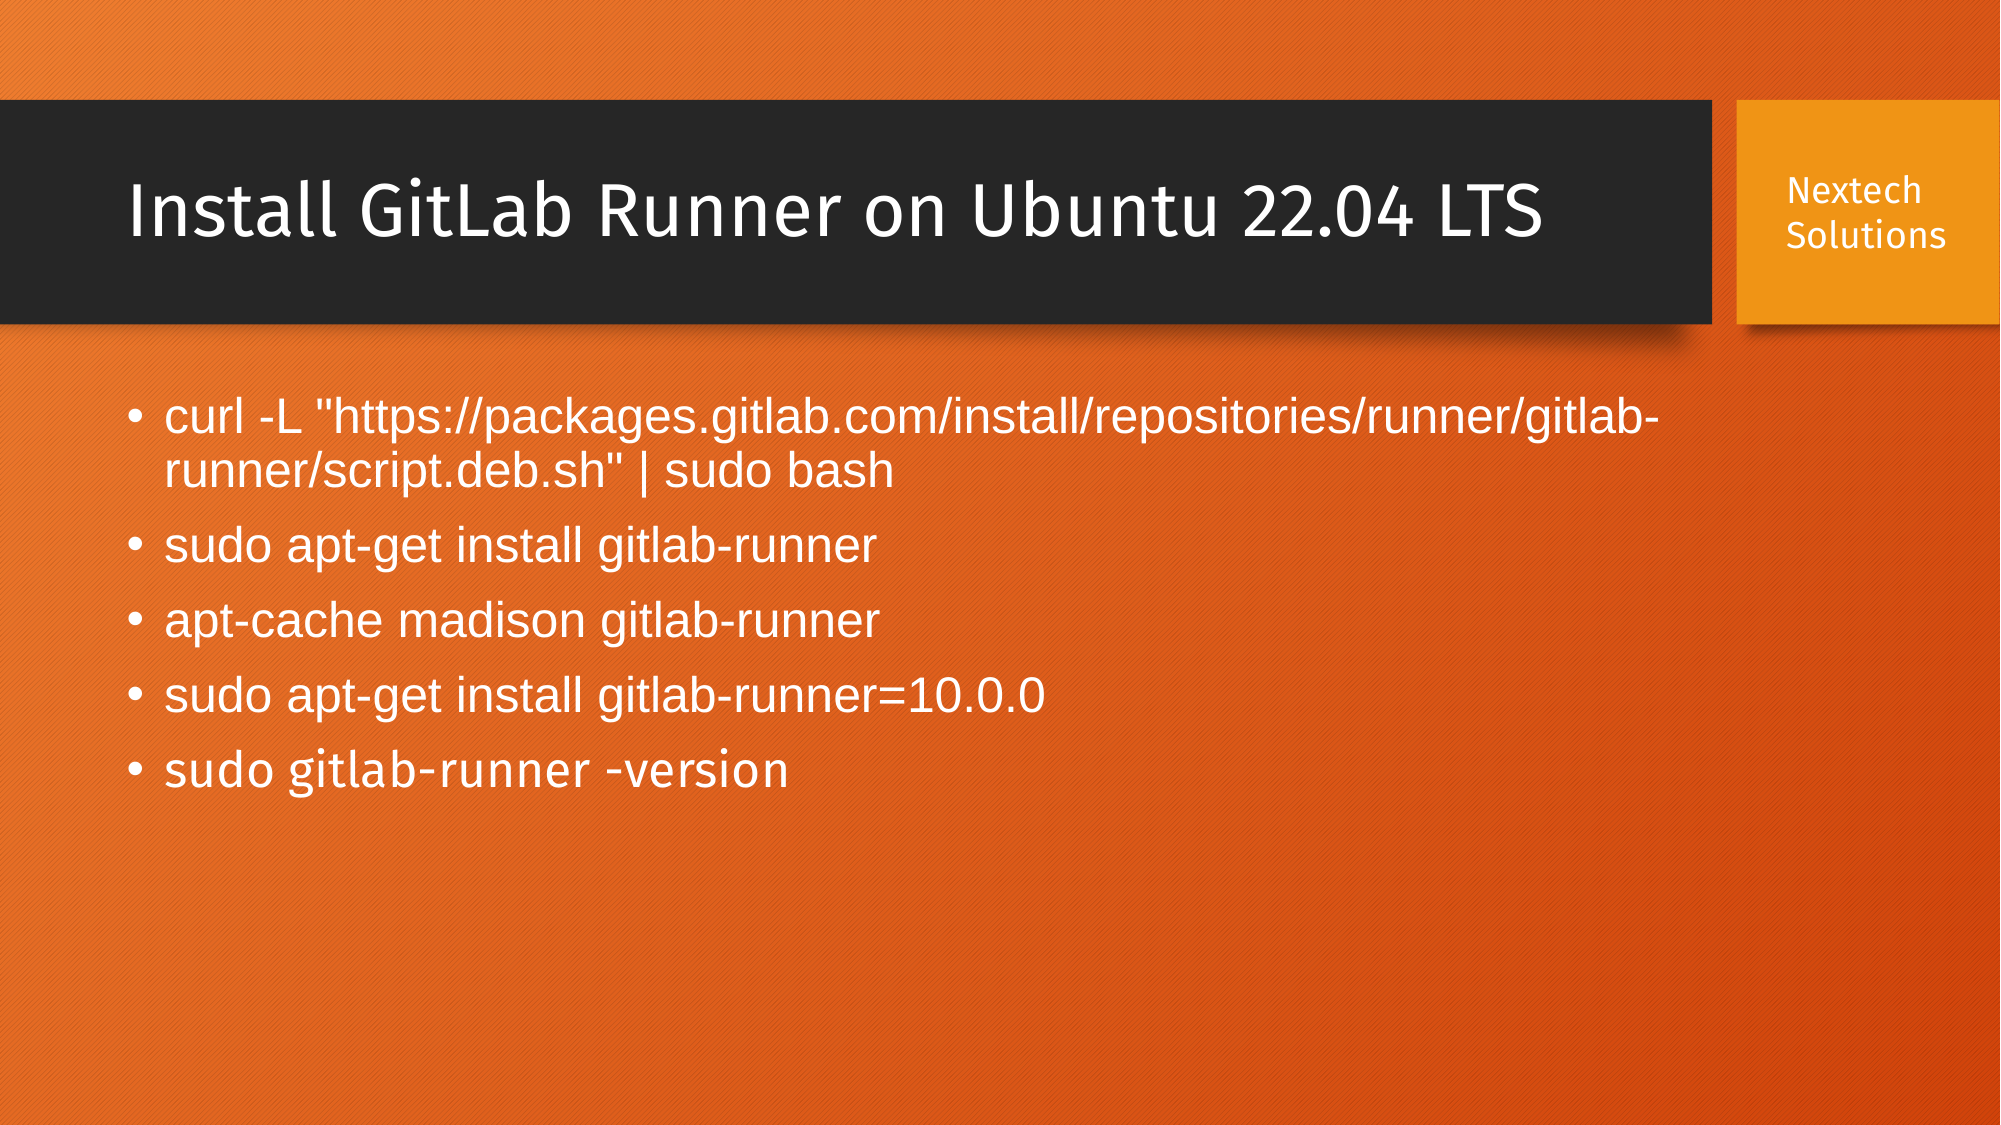

# Install GitLab Runner on Ubuntu 22.04 LTS
Nextech Solutions
curl -L "https://packages.gitlab.com/install/repositories/runner/gitlab-runner/script.deb.sh" | sudo bash
sudo apt-get install gitlab-runner
apt-cache madison gitlab-runner
sudo apt-get install gitlab-runner=10.0.0
sudo gitlab-runner -version